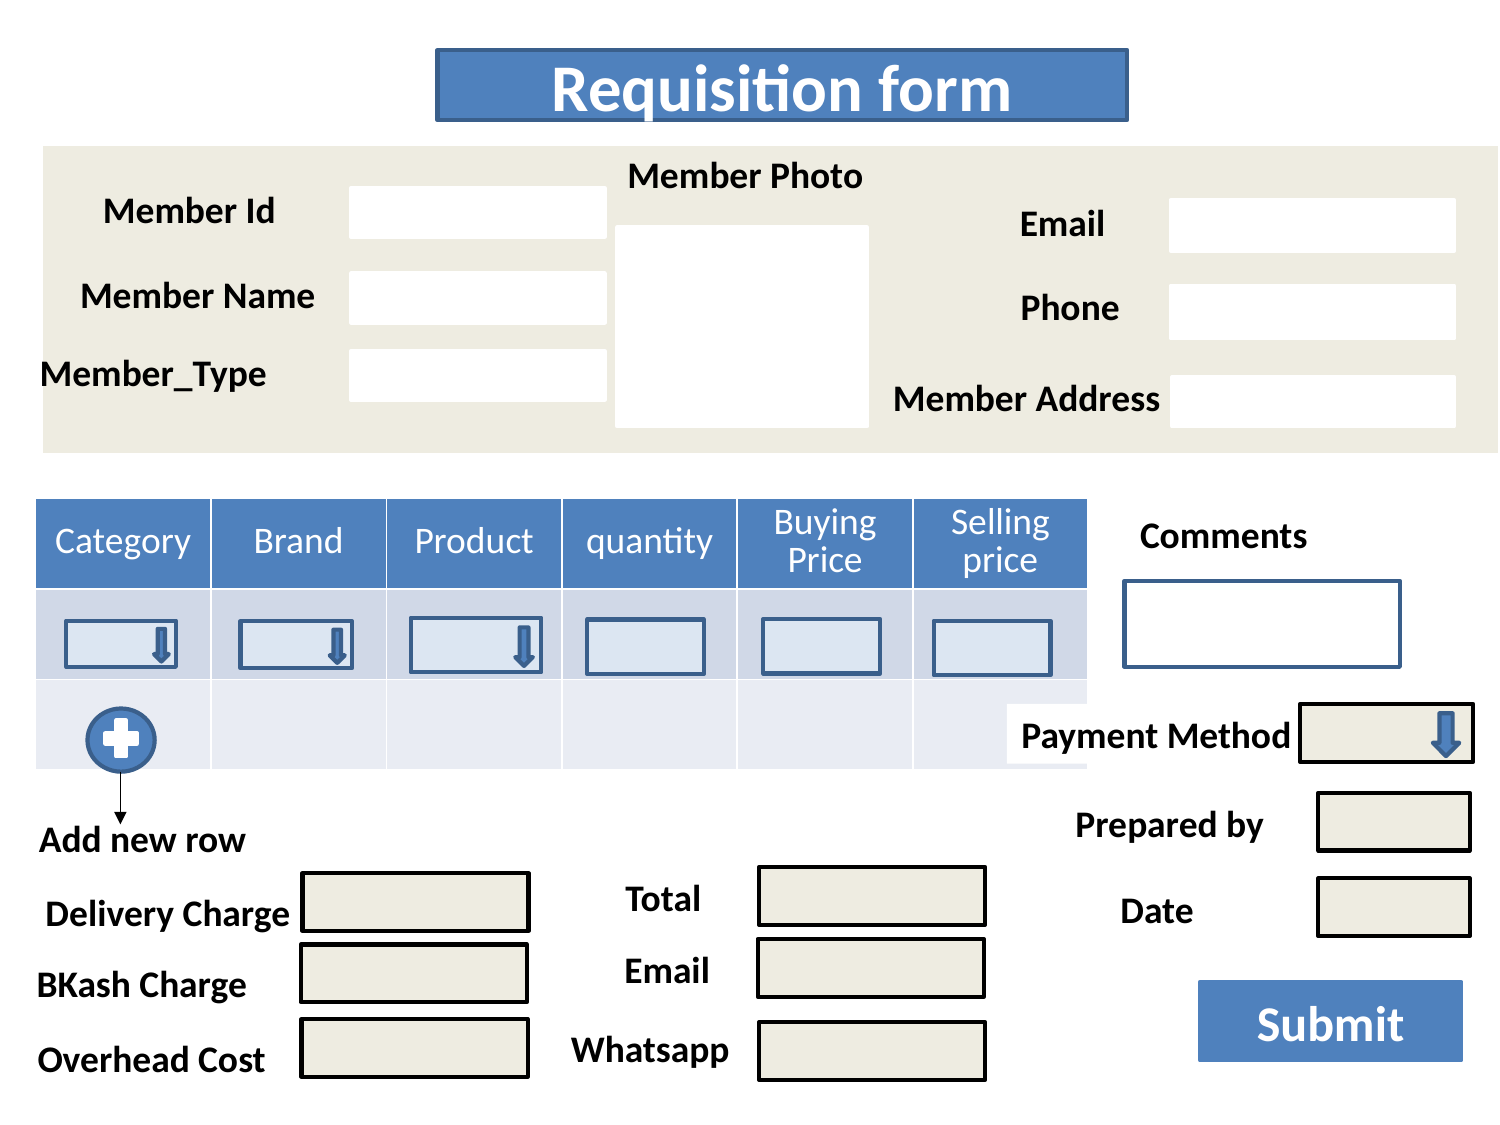

Requisition form

Member Id

Email

Phone

Member Name

Member_Type

Member Address

Member Photo

| Category | Brand | Product | quantity | Buying Price | Selling price |
| --- | --- | --- | --- | --- | --- |
|  |  |  |  |  |  |
|  |  |  |  |  |  |
Comments

Prepared by

Date

Submit

Payment Method

Add new row
Total

Delivery Charge
Email

BKash Charge
Whatsapp

Overhead Cost